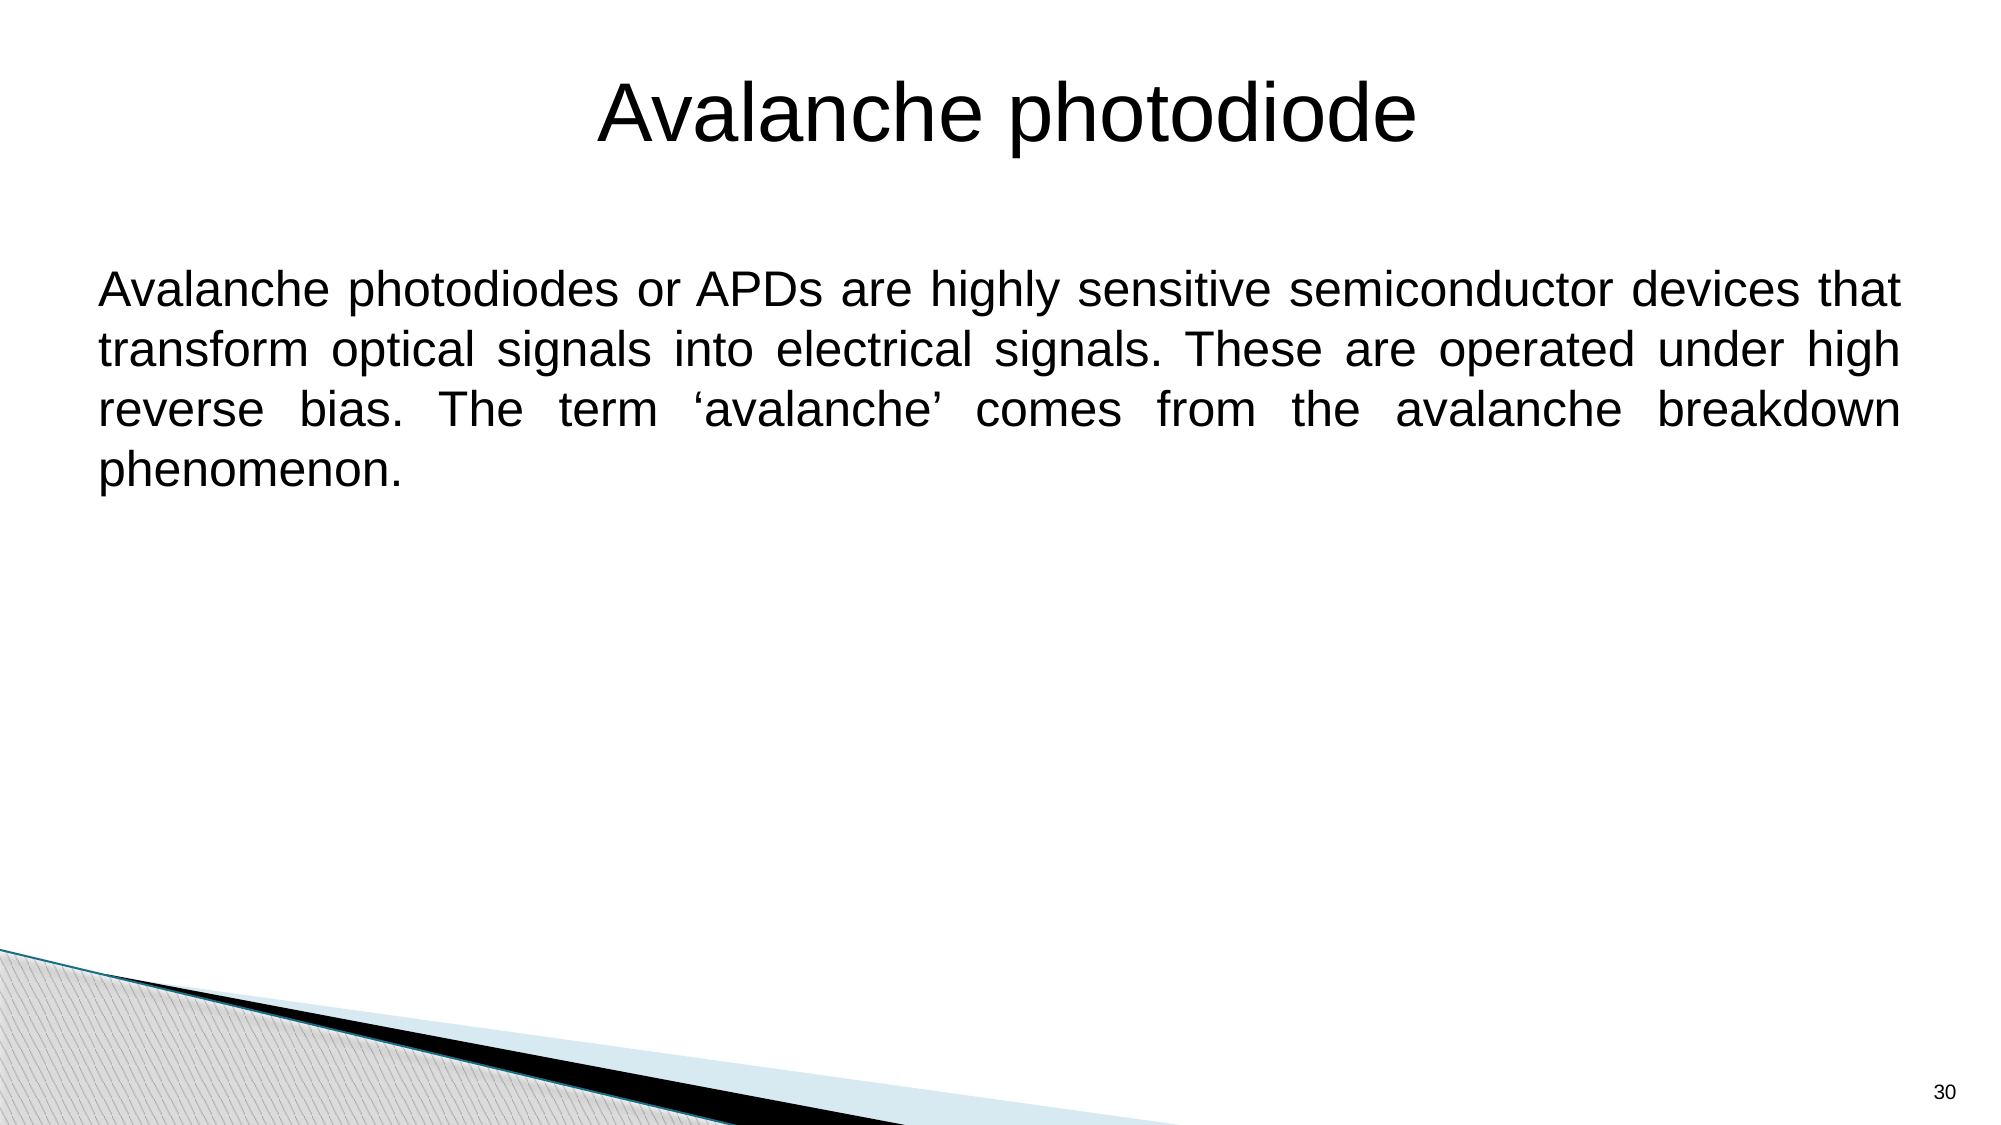

Avalanche photodiode
Avalanche photodiodes or APDs are highly sensitive semiconductor devices that transform optical signals into electrical signals. These are operated under high reverse bias. The term ‘avalanche’ comes from the avalanche breakdown phenomenon.
30